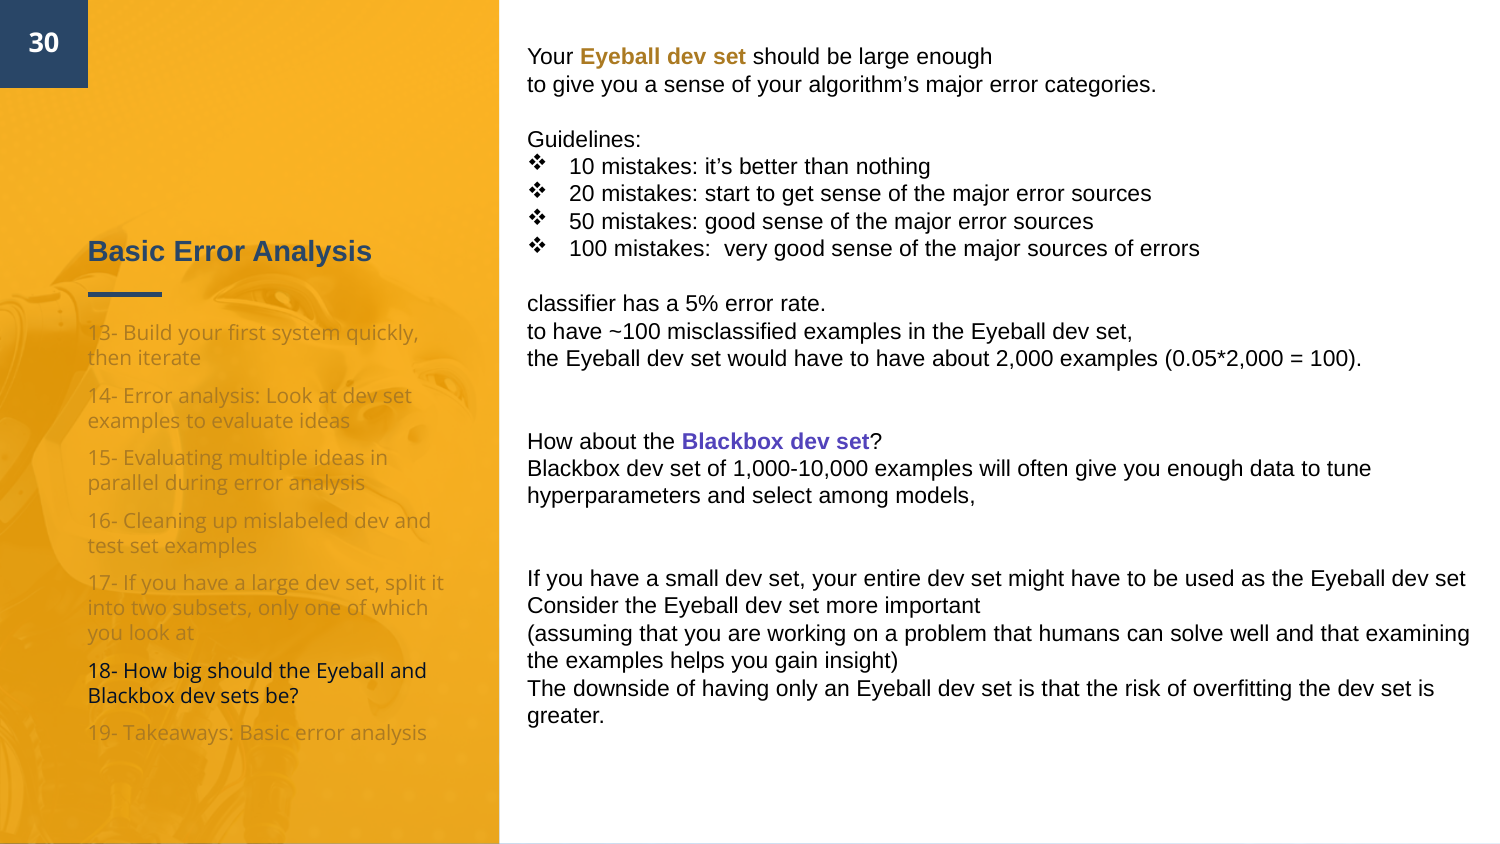

30
Your Eyeball dev set should be large enough
to give you a sense of your algorithm’s major error categories.

Guidelines:
 10 mistakes: it’s better than nothing
 20 mistakes: start to get sense of the major error sources
 50 mistakes: good sense of the major error sources
 100 mistakes:  very good sense of the major sources of errors

classifier has a 5% error rate.
to have ~100 misclassified examples in the Eyeball dev set,
the Eyeball dev set would have to have about 2,000 examples (0.05*2,000 = 100).

How about the Blackbox dev set?
Blackbox dev set of 1,000-10,000 examples will often give you enough data to tune hyperparameters and select among models,

If you have a small dev set, your entire dev set might have to be used as the Eyeball dev set
Consider the Eyeball dev set more important
(assuming that you are working on a problem that humans can solve well and that examining the examples helps you gain insight)
The downside of having only an Eyeball dev set is that the risk of overfitting the dev set is greater.
# Basic Error Analysis
13- Build your first system quickly, then iterate
14- Error analysis: Look at dev set examples to evaluate ideas
15- Evaluating multiple ideas in parallel during error analysis
16- Cleaning up mislabeled dev and test set examples
17- If you have a large dev set, split it into two subsets, only one of which you look at
18- How big should the Eyeball and Blackbox dev sets be?
19- Takeaways: Basic error analysis